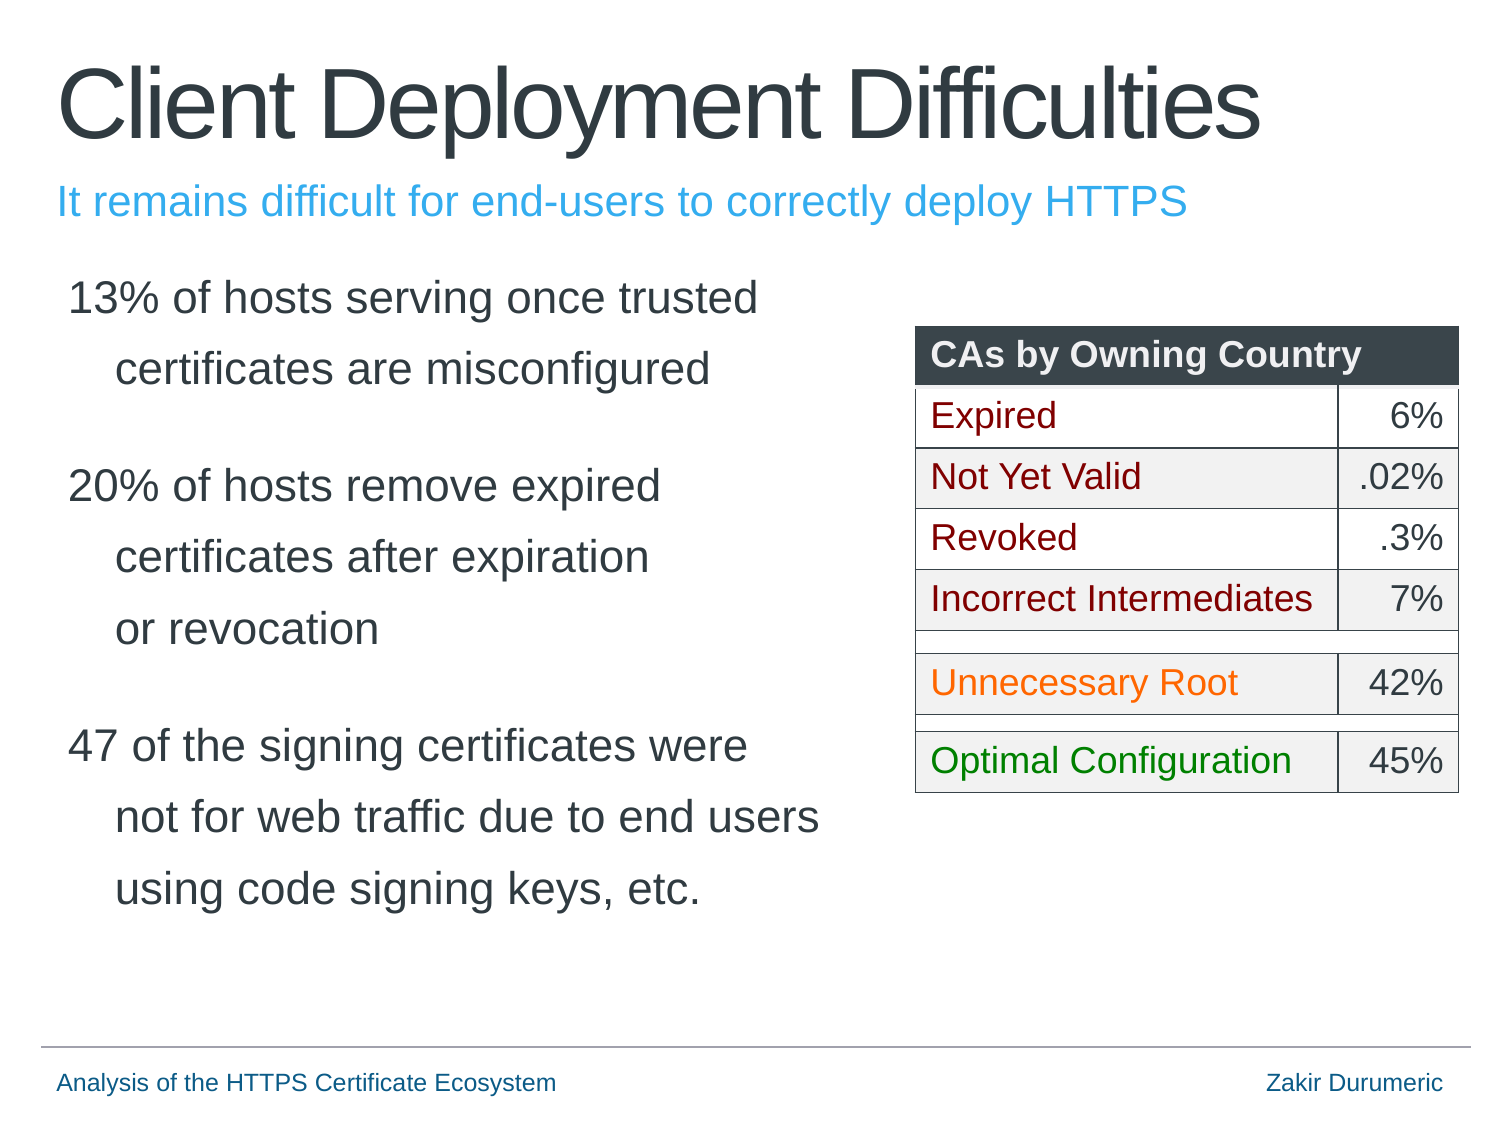

# Client Deployment Difficulties
It remains difficult for end-users to correctly deploy HTTPS
13% of hosts serving once trusted certificates are misconfigured

20% of hosts remove expired certificates after expiration
or revocation

47 of the signing certificates were
not for web traffic due to end users using code signing keys, etc.

| CAs by Owning Country |  |
| --- | --- |
| Expired | 6% |
| Not Yet Valid | .02% |
| Revoked | .3% |
| Incorrect Intermediates | 7% |
|  |  |
| Unnecessary Root | 42% |
|  |  |
| Optimal Configuration | 45% |